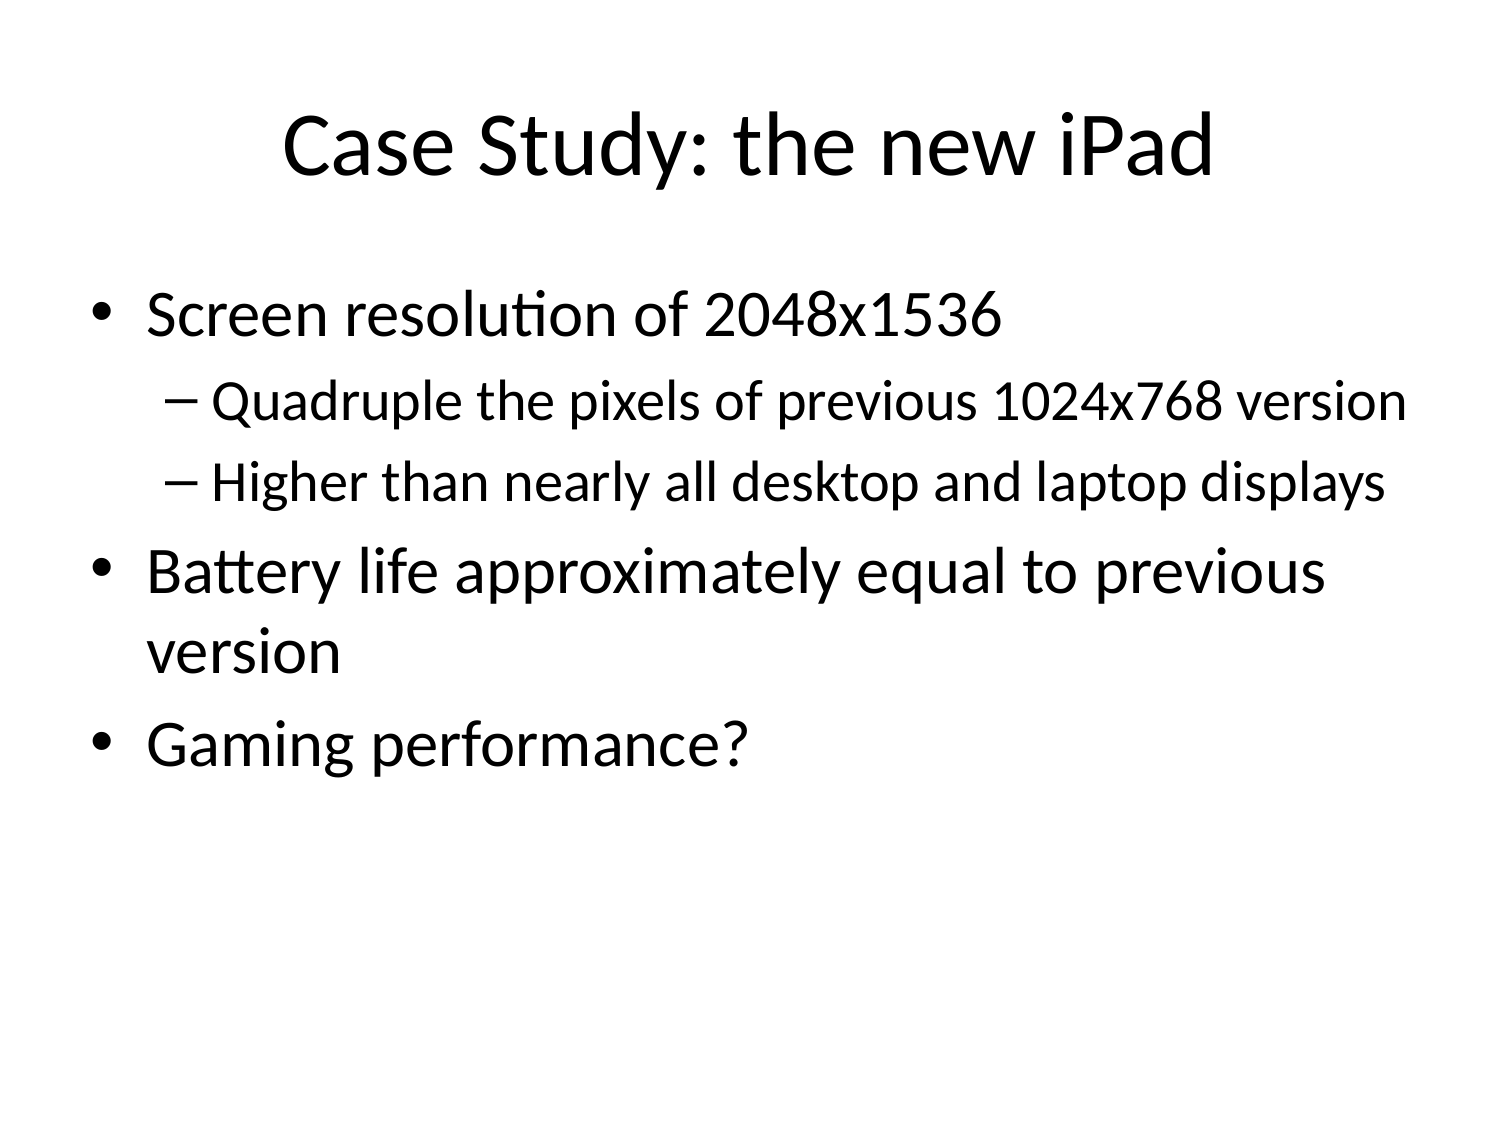

# Case Study: the new iPad
Screen resolution of 2048x1536
Quadruple the pixels of previous 1024x768 version
Higher than nearly all desktop and laptop displays
Battery life approximately equal to previous version
Gaming performance?